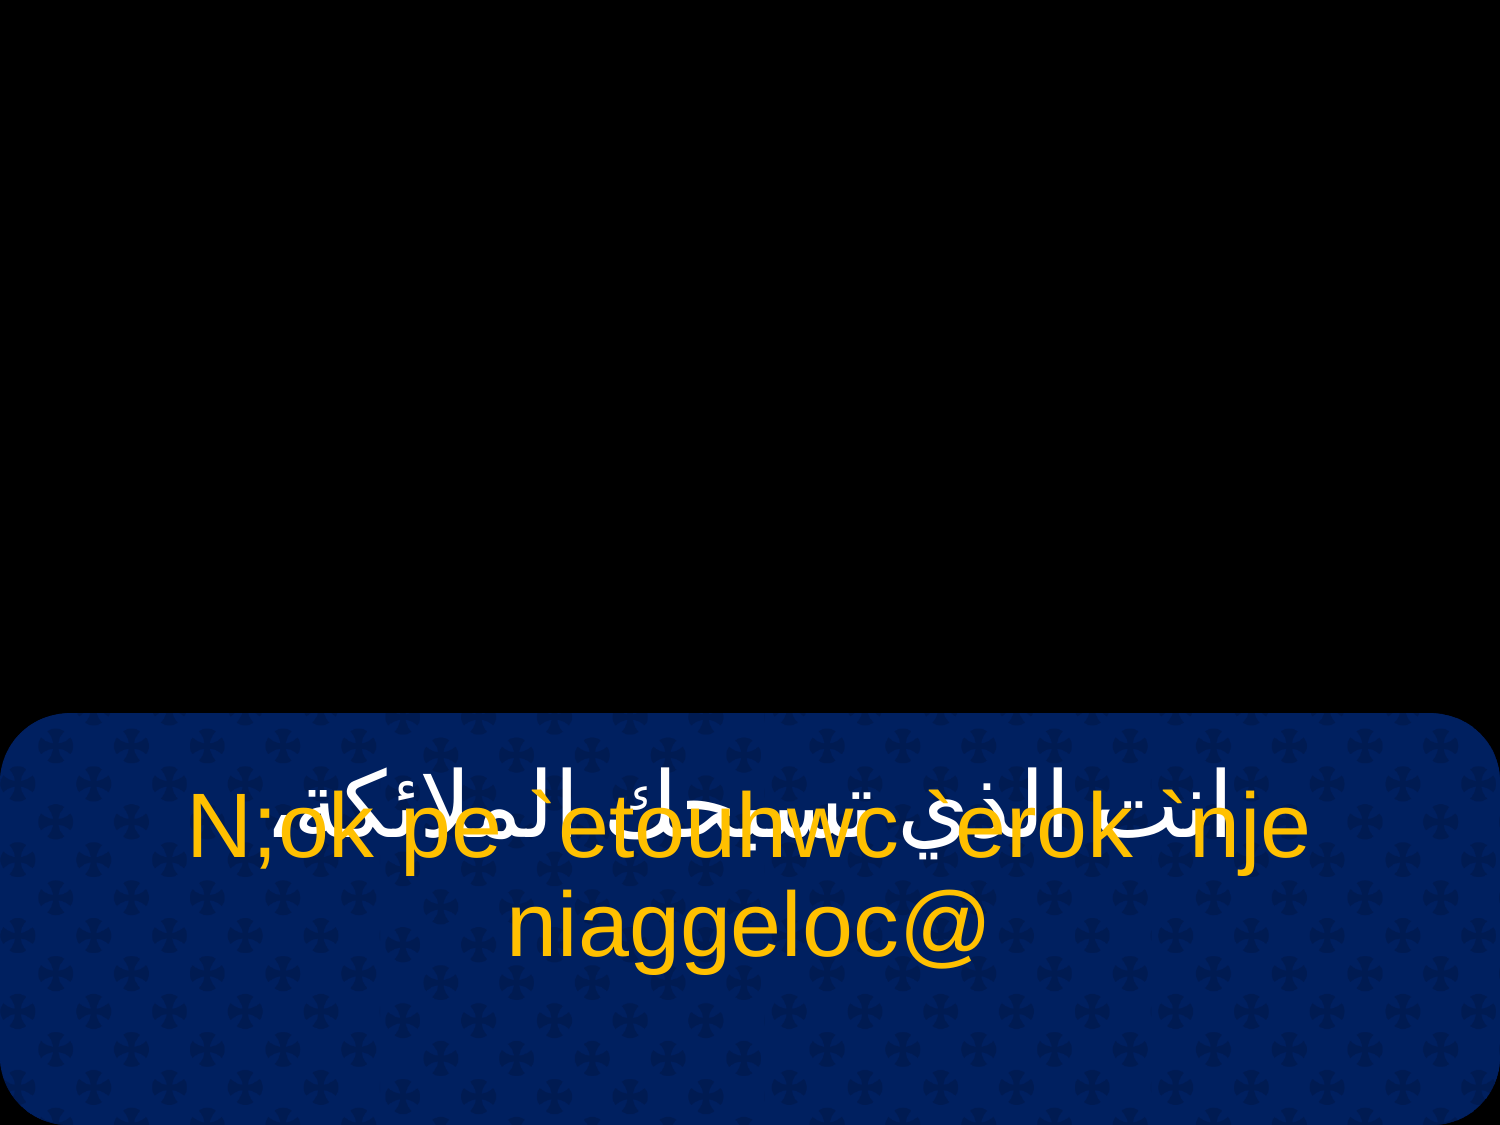

# انت الذي تسبحك الملائكة،
N;ok pe `etouhwc `erok `nje niaggeloc@